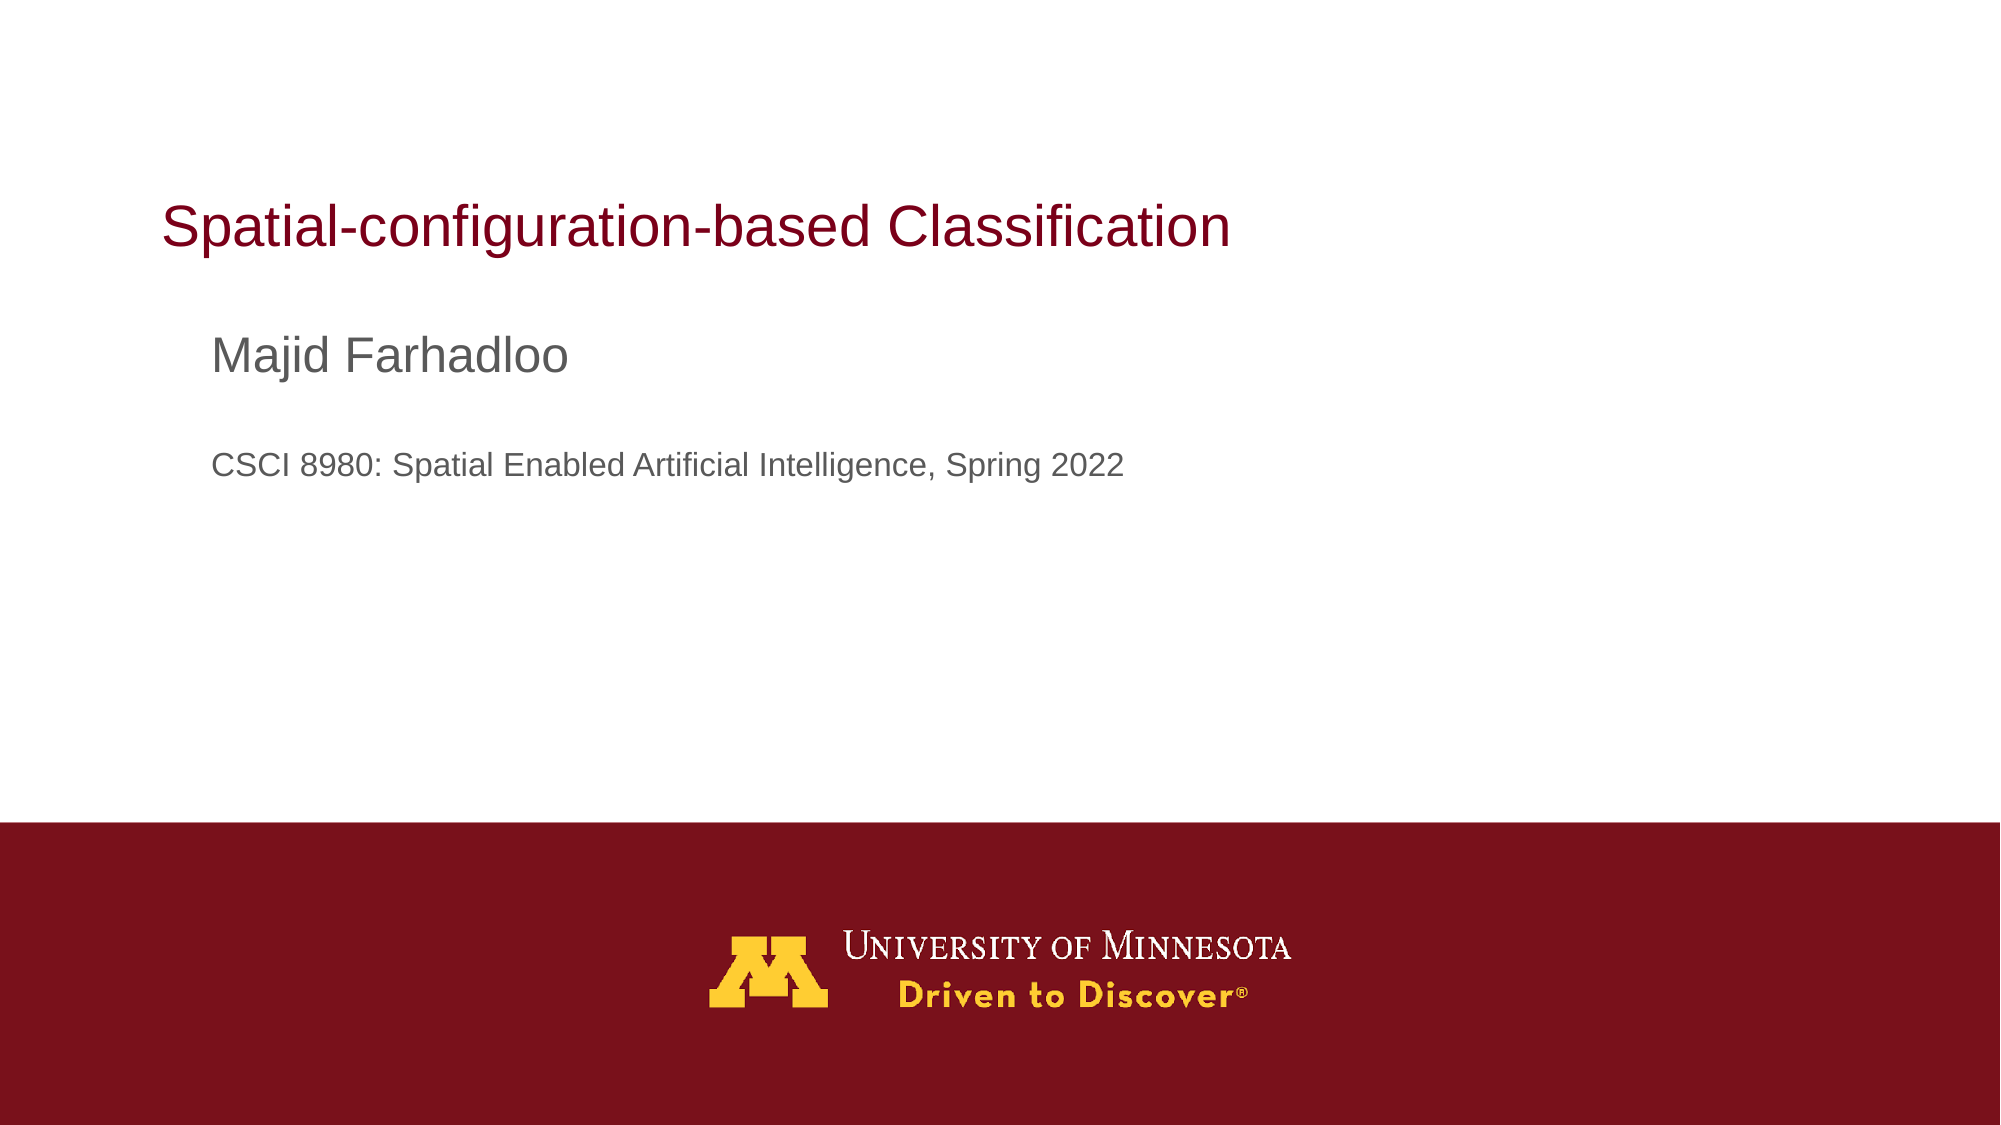

# Spatial-configuration-based Classification
Majid Farhadloo
CSCI 8980: Spatial Enabled Artificial Intelligence, Spring 2022